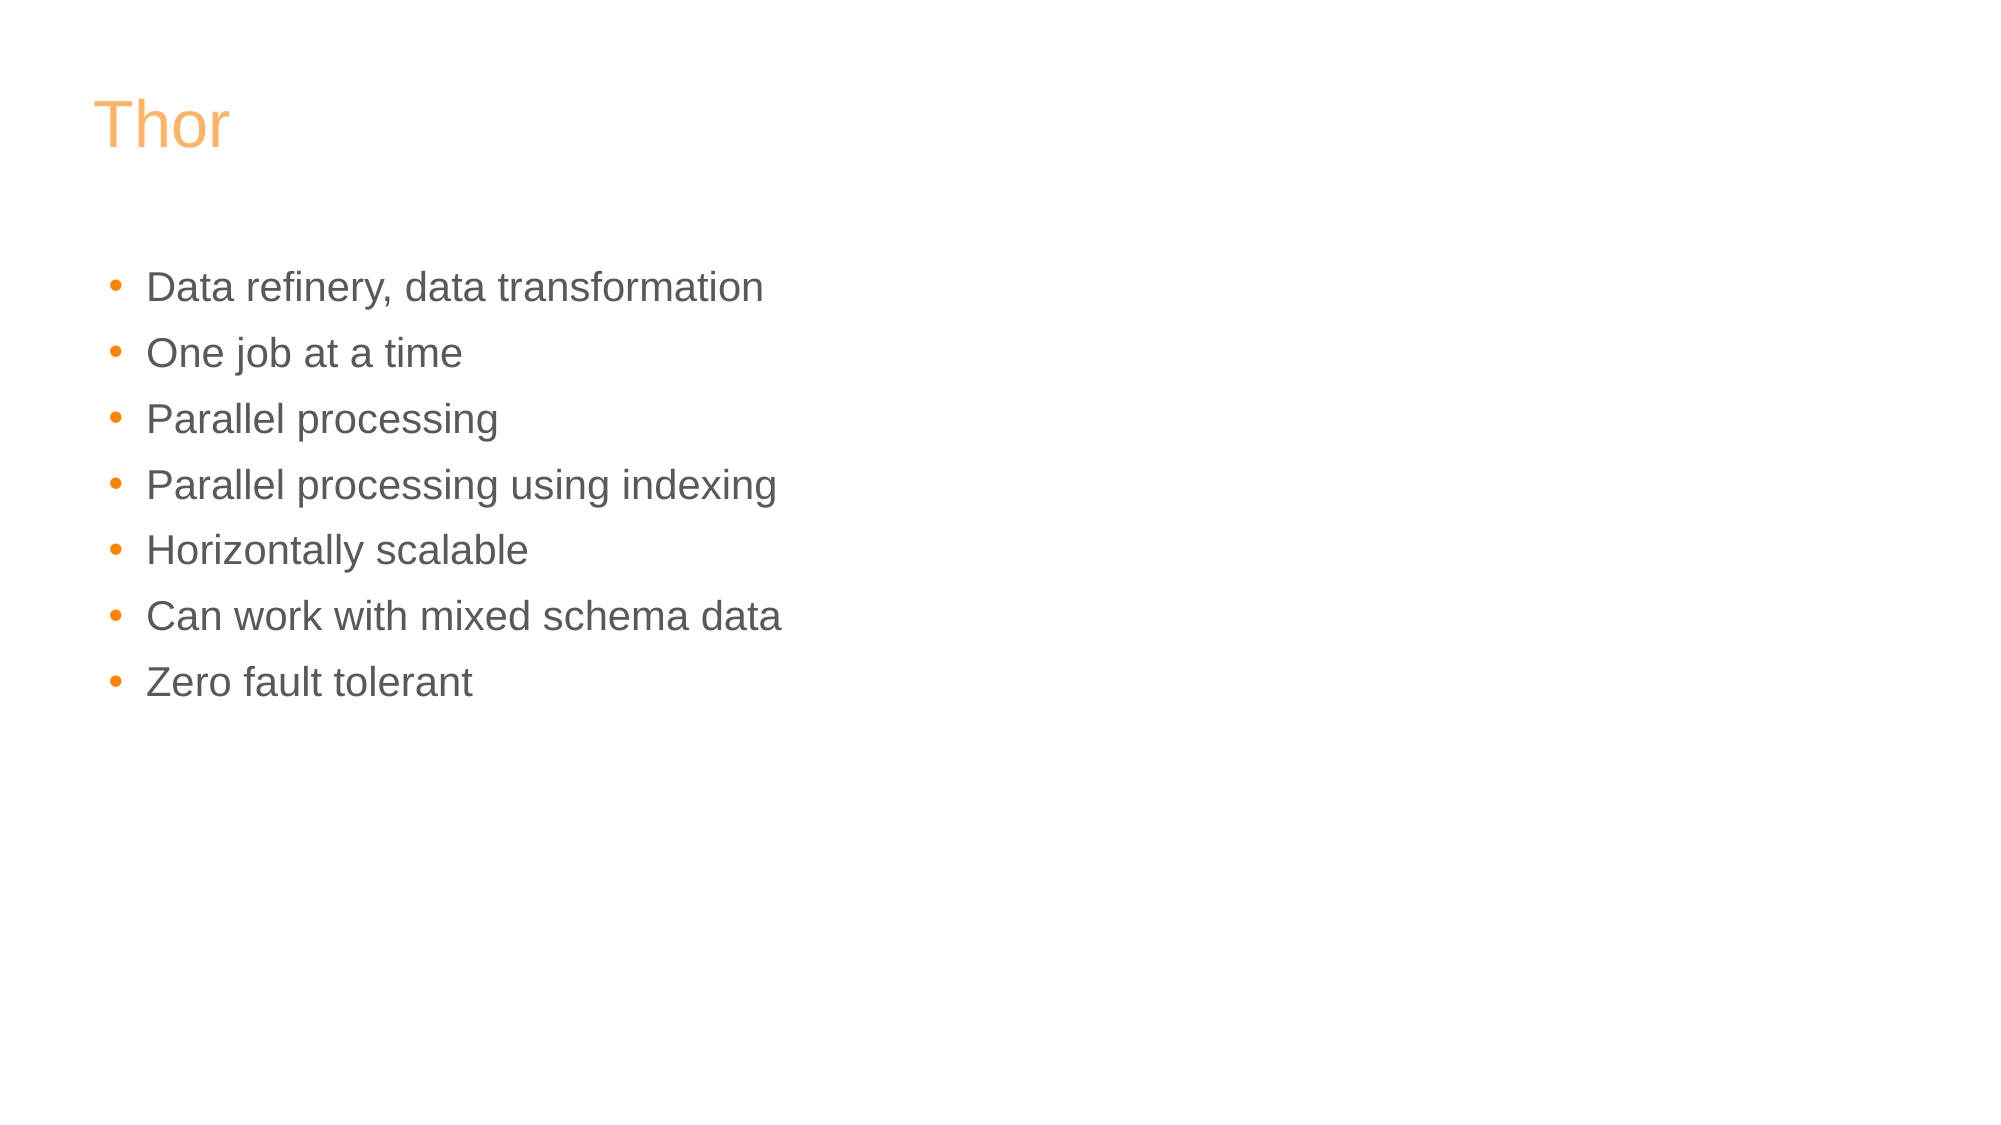

Thor
Data refinery, data transformation
One job at a time
Parallel processing
Parallel processing using indexing
Horizontally scalable
Can work with mixed schema data
Zero fault tolerant